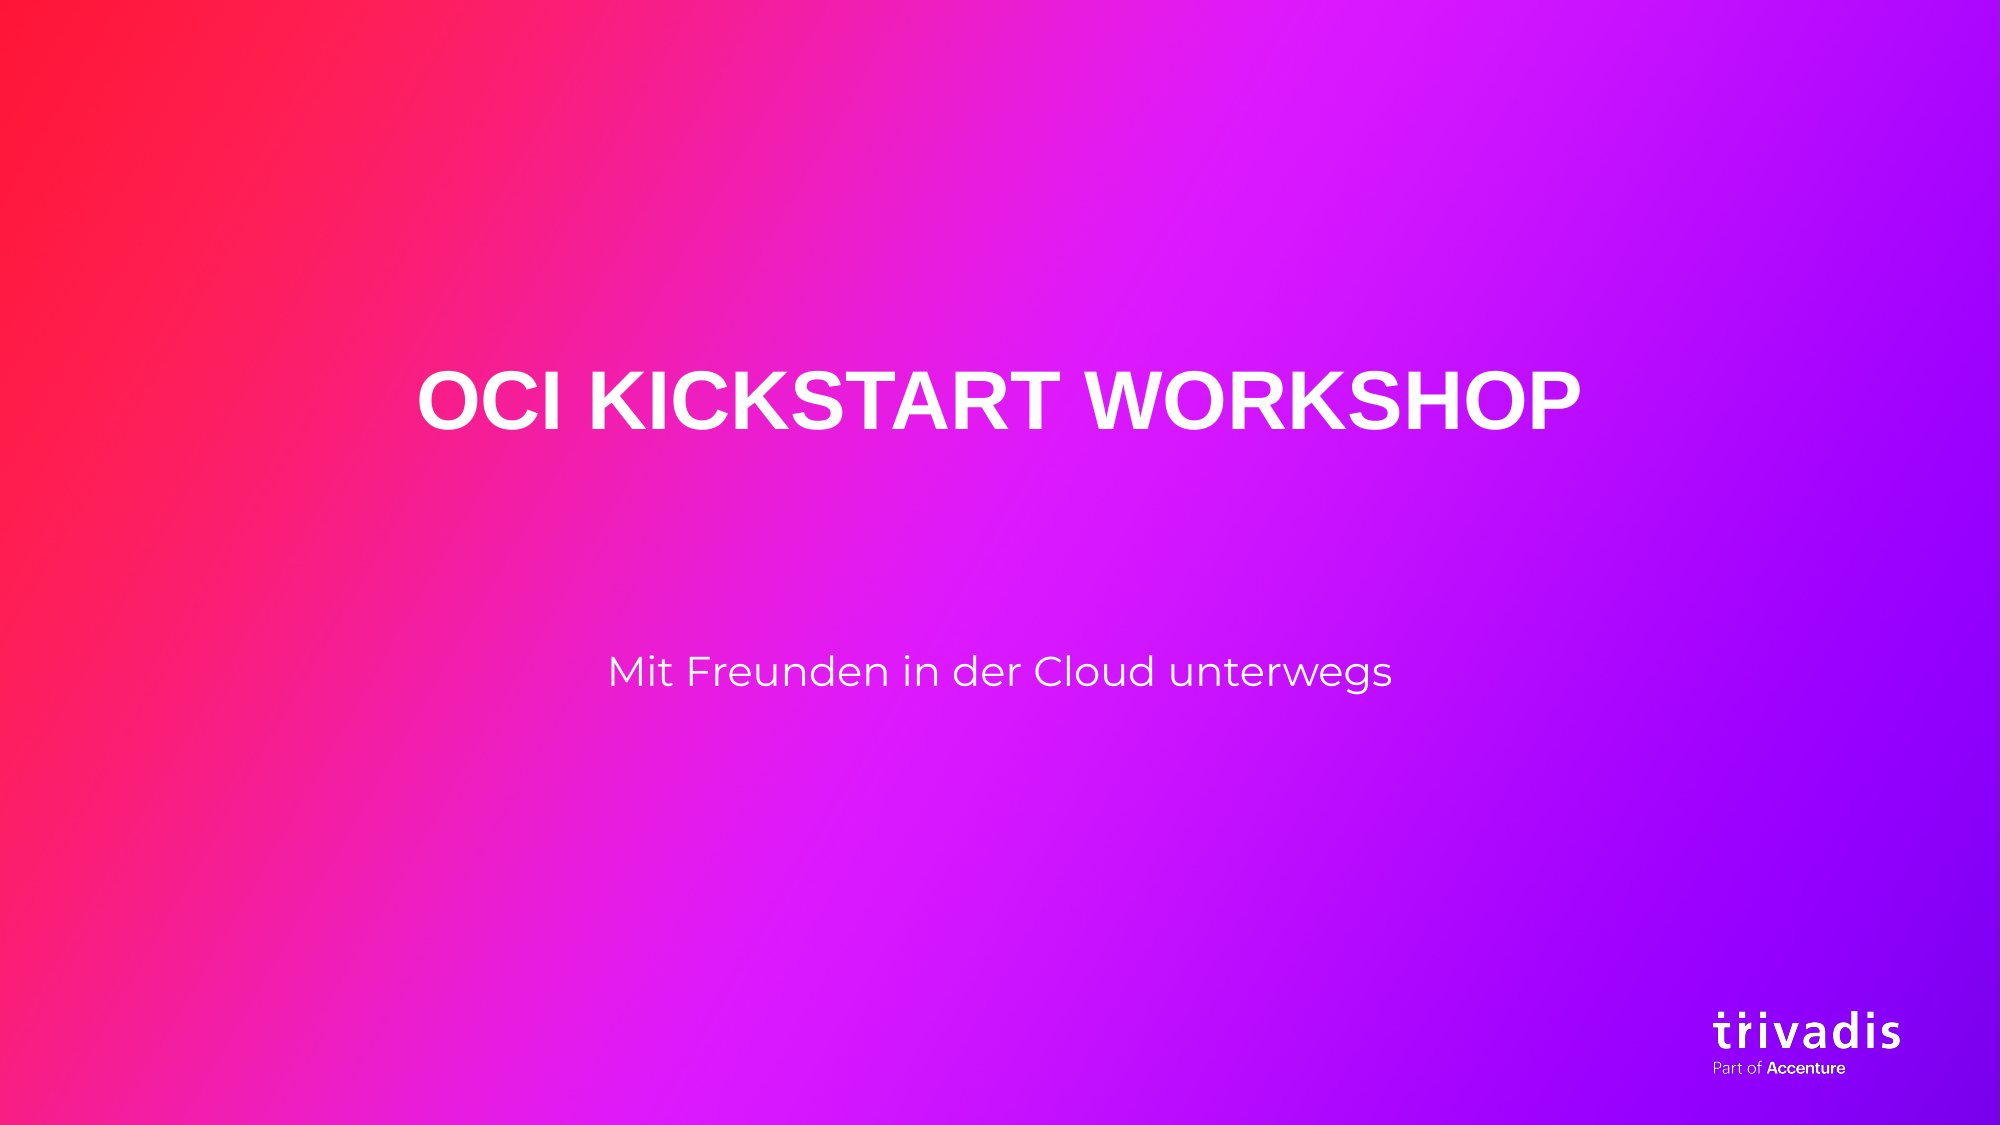

# OCI Kickstart Workshop
Mit Freunden in der Cloud unterwegs